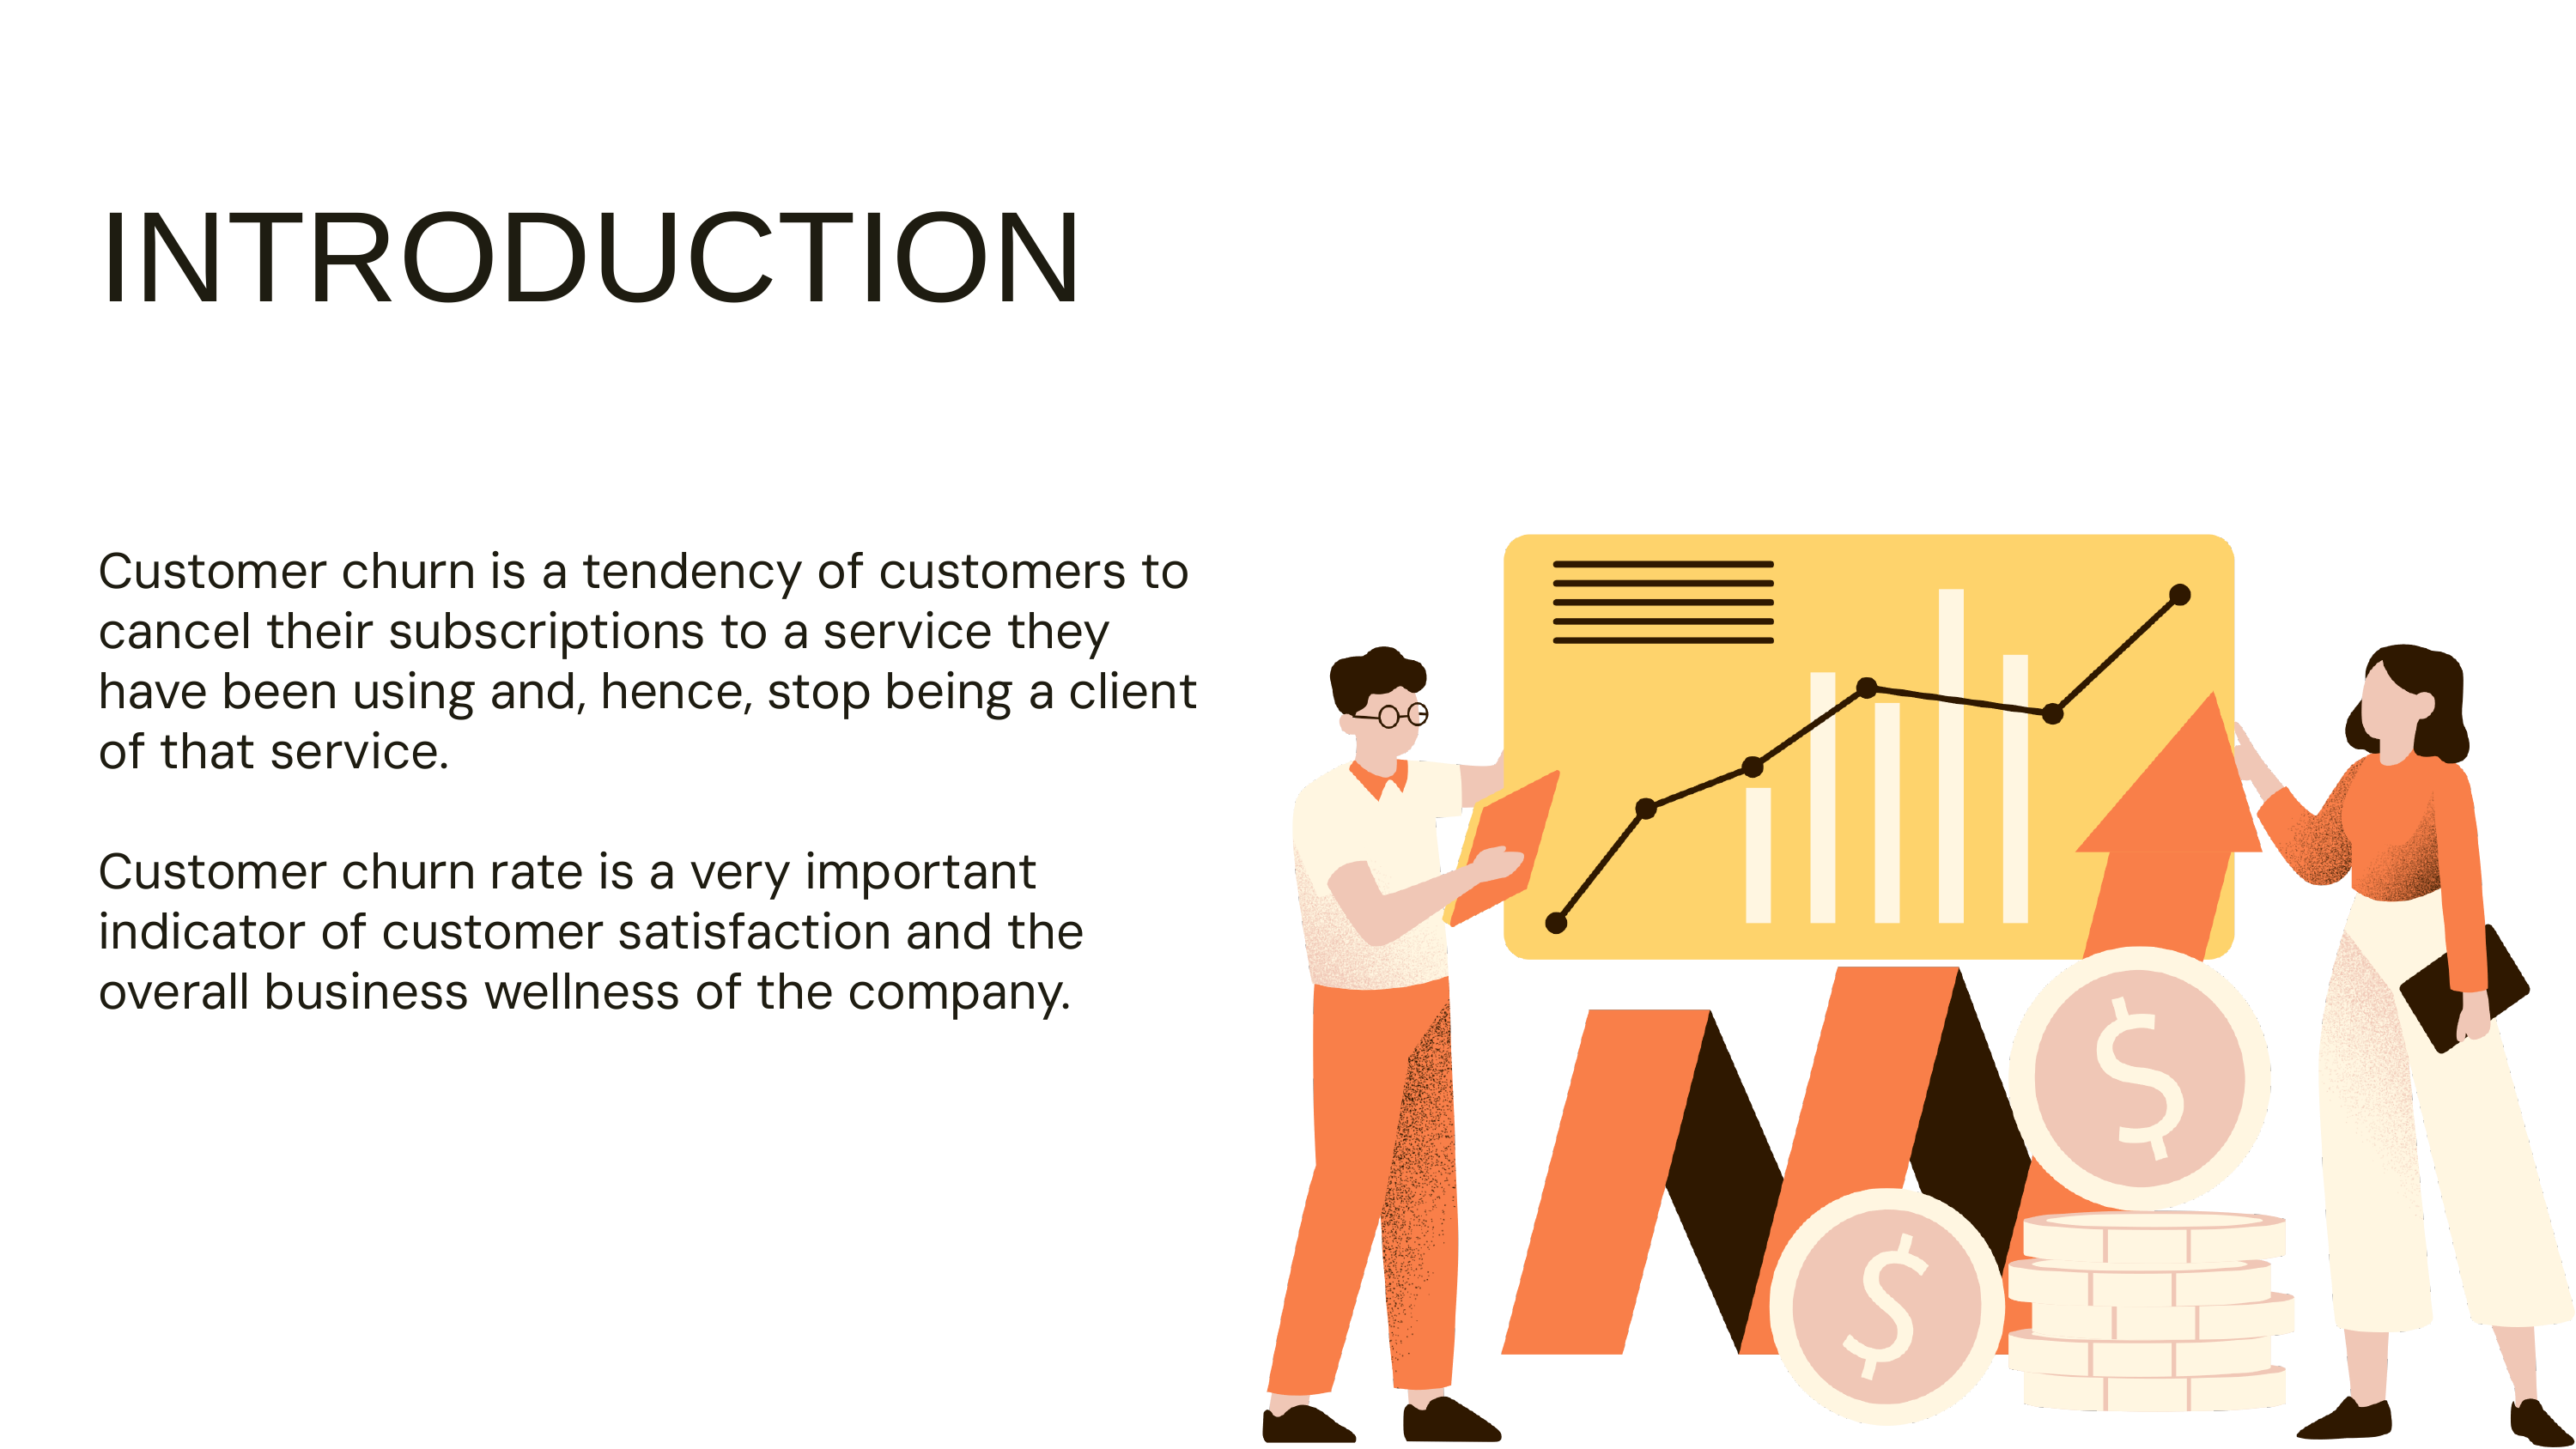

INTRODUCTION
Customer churn is a tendency of customers to cancel their subscriptions to a service they have been using and, hence, stop being a client of that service.

Customer churn rate is a very important indicator of customer satisfaction and the overall business wellness of the company.